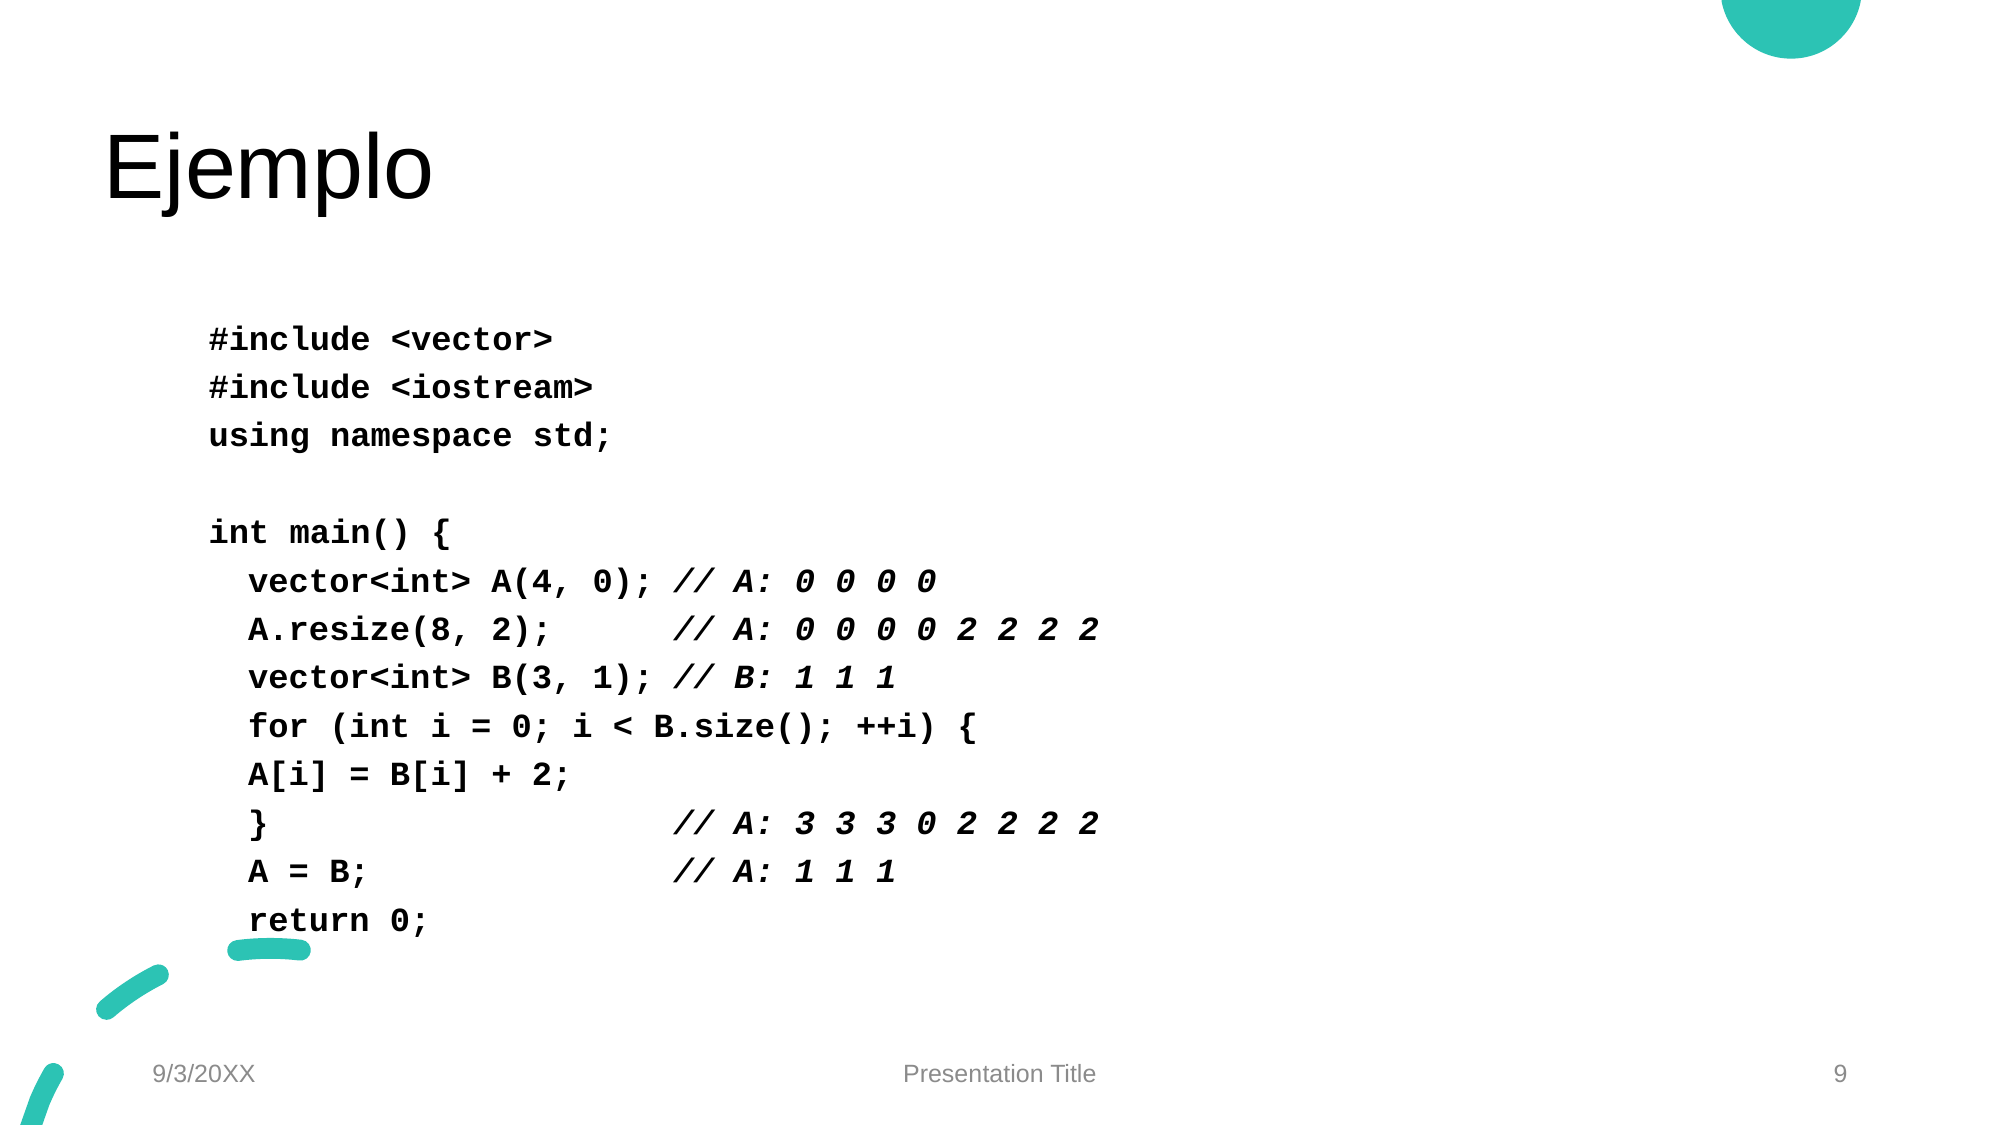

# Ejemplo
#include <vector>
#include <iostream>
using namespace std;

int main() {
	vector<int> A(4, 0); // A: 0 0 0 0
	A.resize(8, 2);      // A: 0 0 0 0 2 2 2 2
	vector<int> B(3, 1); // B: 1 1 1
	for (int i = 0; i < B.size(); ++i) {
		A[i] = B[i] + 2;
	}                    // A: 3 3 3 0 2 2 2 2
	A = B;               // A: 1 1 1
	return 0;

9/3/20XX
Presentation Title
9